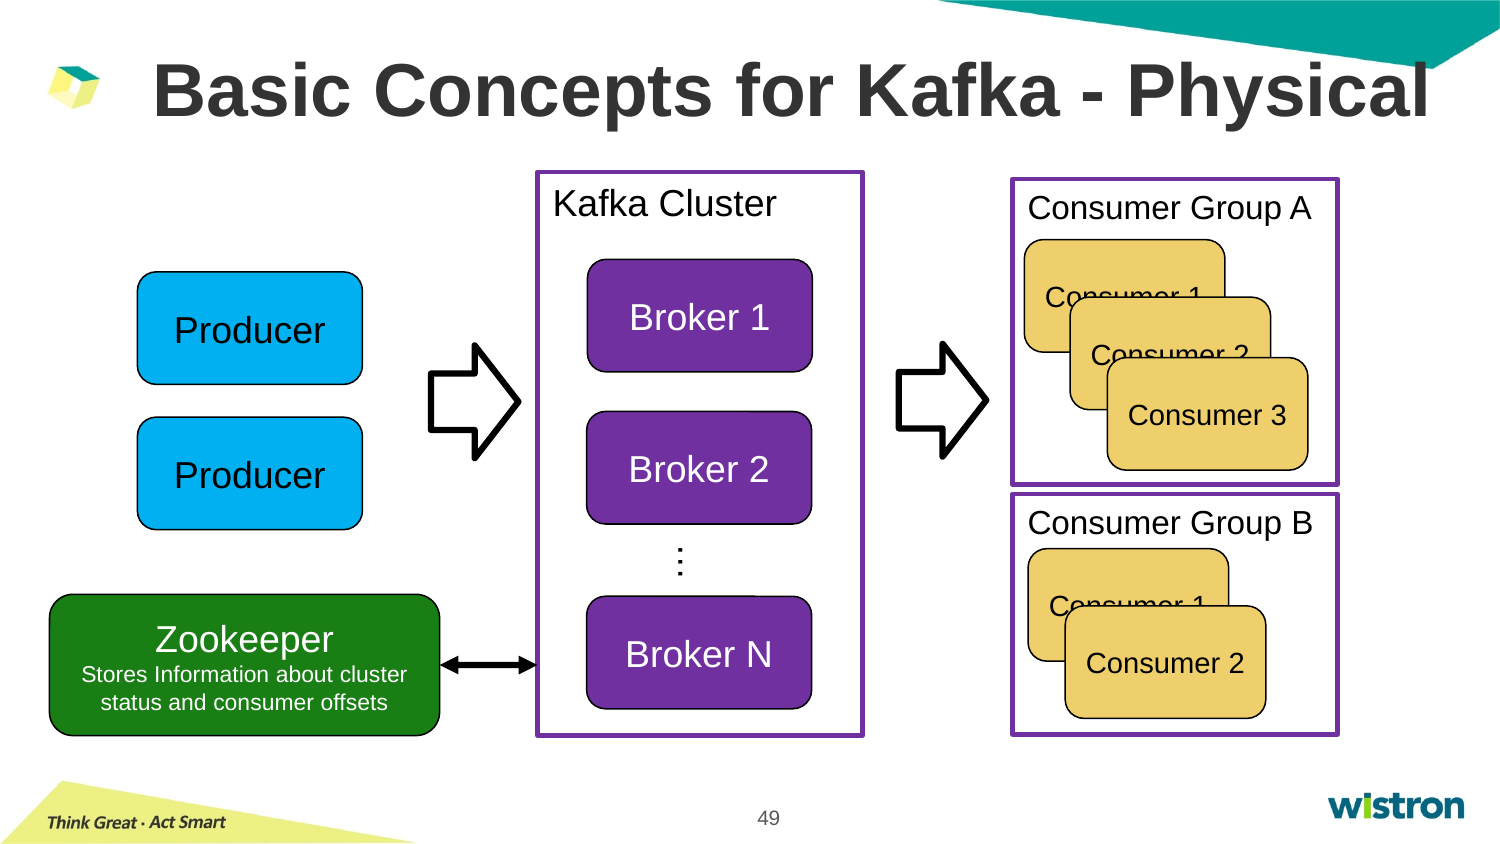

# Basic Concepts for Kafka - Physical
Kafka Cluster
Consumer Group A
Consumer 1
Broker 1
Producer
Consumer 2

Consumer 3
Broker 2
Producer
Consumer Group B
…
Consumer 1
Zookeeper
Stores Information about cluster status and consumer offsets
Broker N
Consumer 2
49